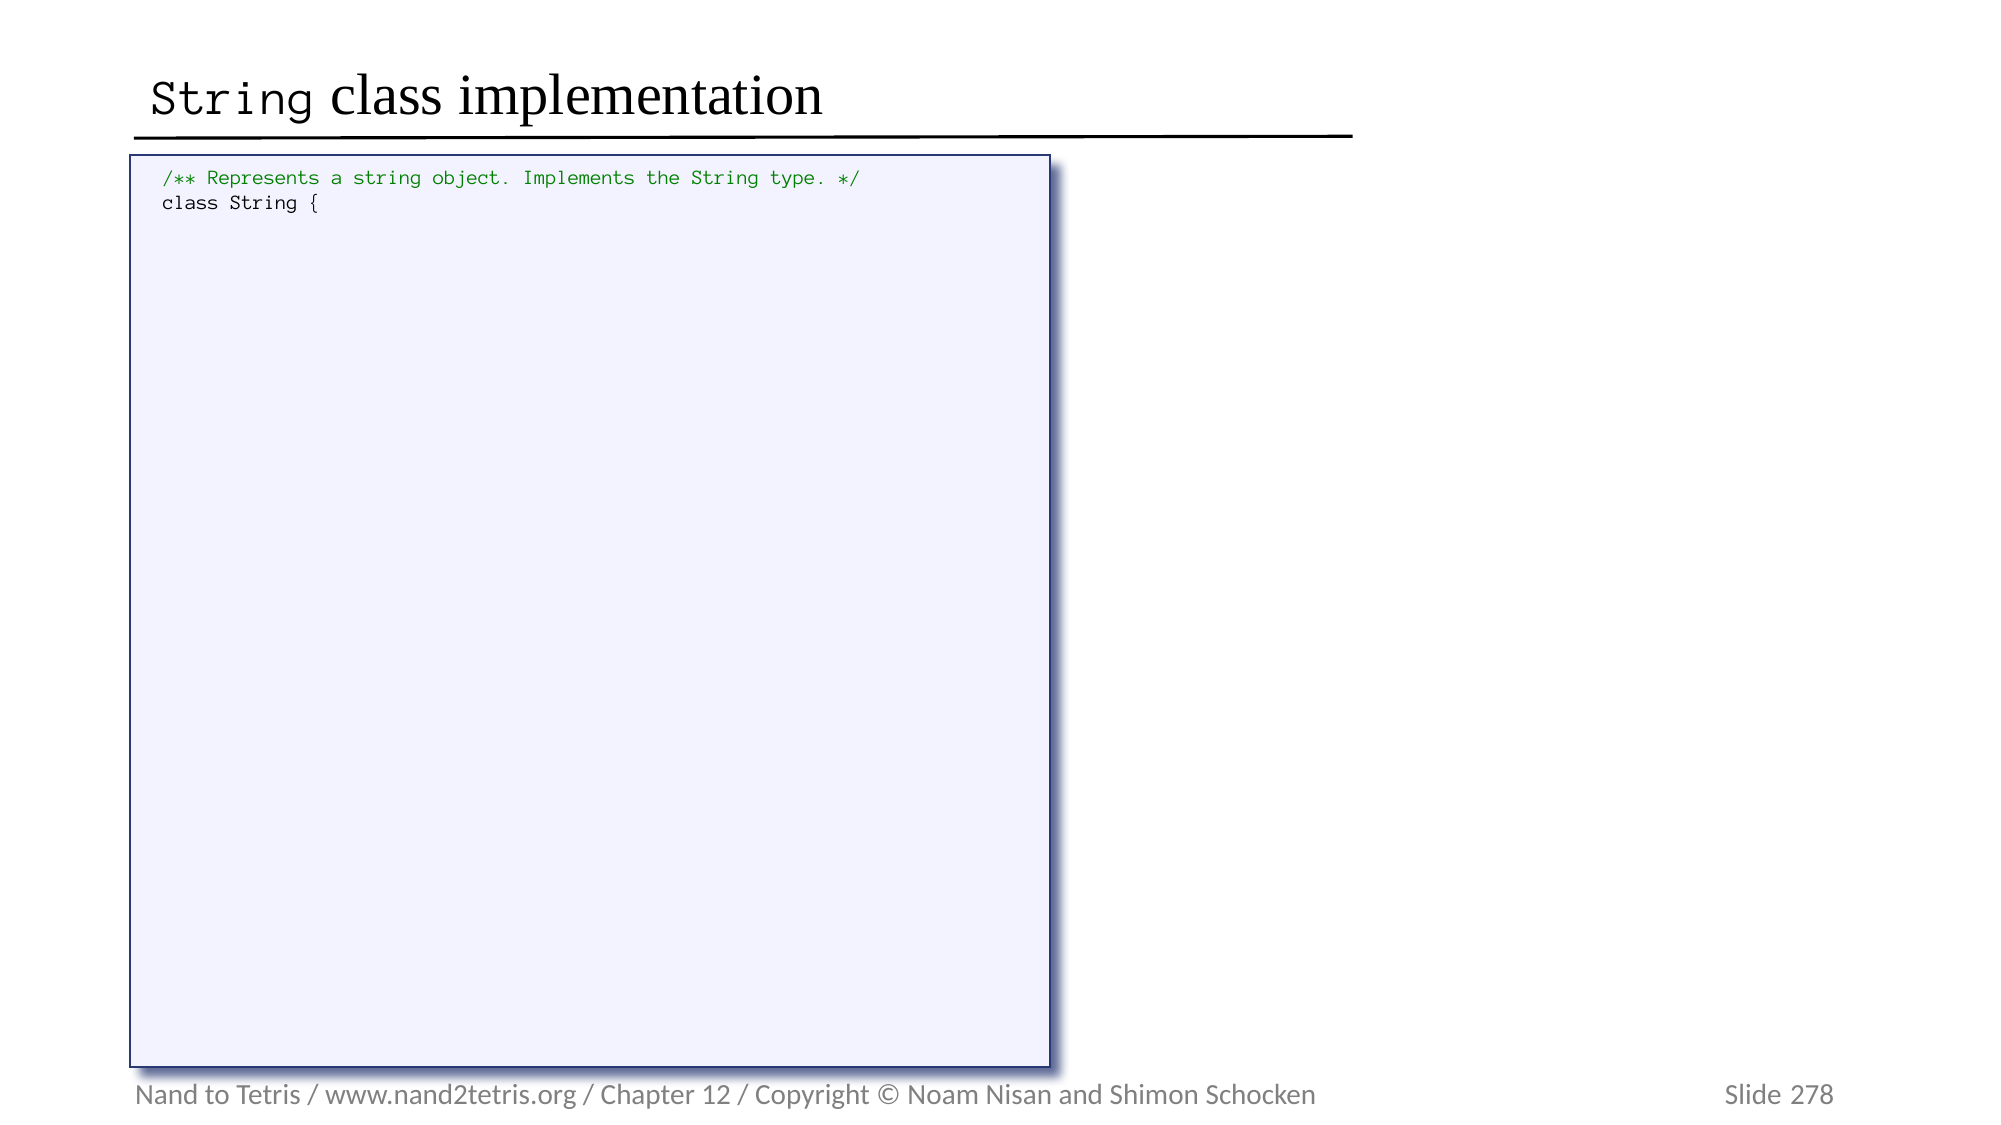

# String class implementation

/** Represents a string object. Implements the String type. */
class String {